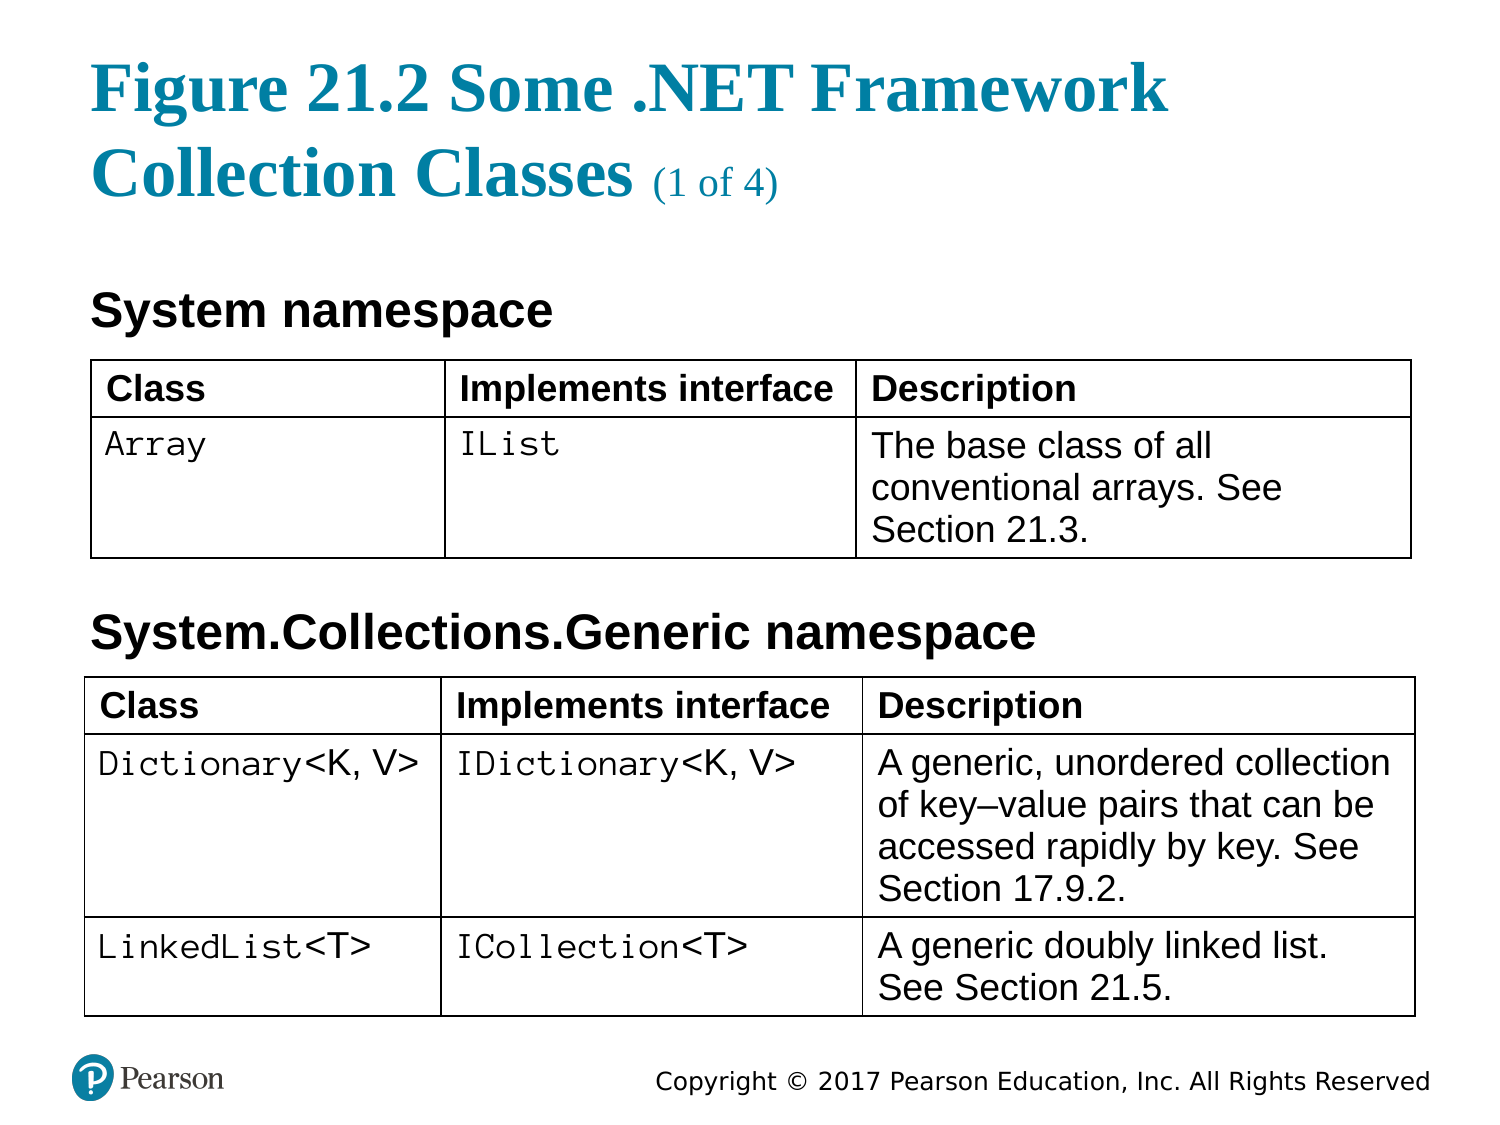

# Figure 21.2 Some .NET Framework Collection Classes (1 of 4)
System namespace

| Class | Implements interface | Description |
| --- | --- | --- |
| Array | IList | The base class of all conventional arrays. See Section 21.3. |
System.Collections.Generic namespace
| Class | Implements interface | Description |
| --- | --- | --- |
| Dictionary<K, V> | IDictionary<K, V> | A generic, unordered collection of key–value pairs that can be accessed rapidly by key. See Section 17.9.2. |
| LinkedList<T> | ICollection<T> | A generic doubly linked list. See Section 21.5. |